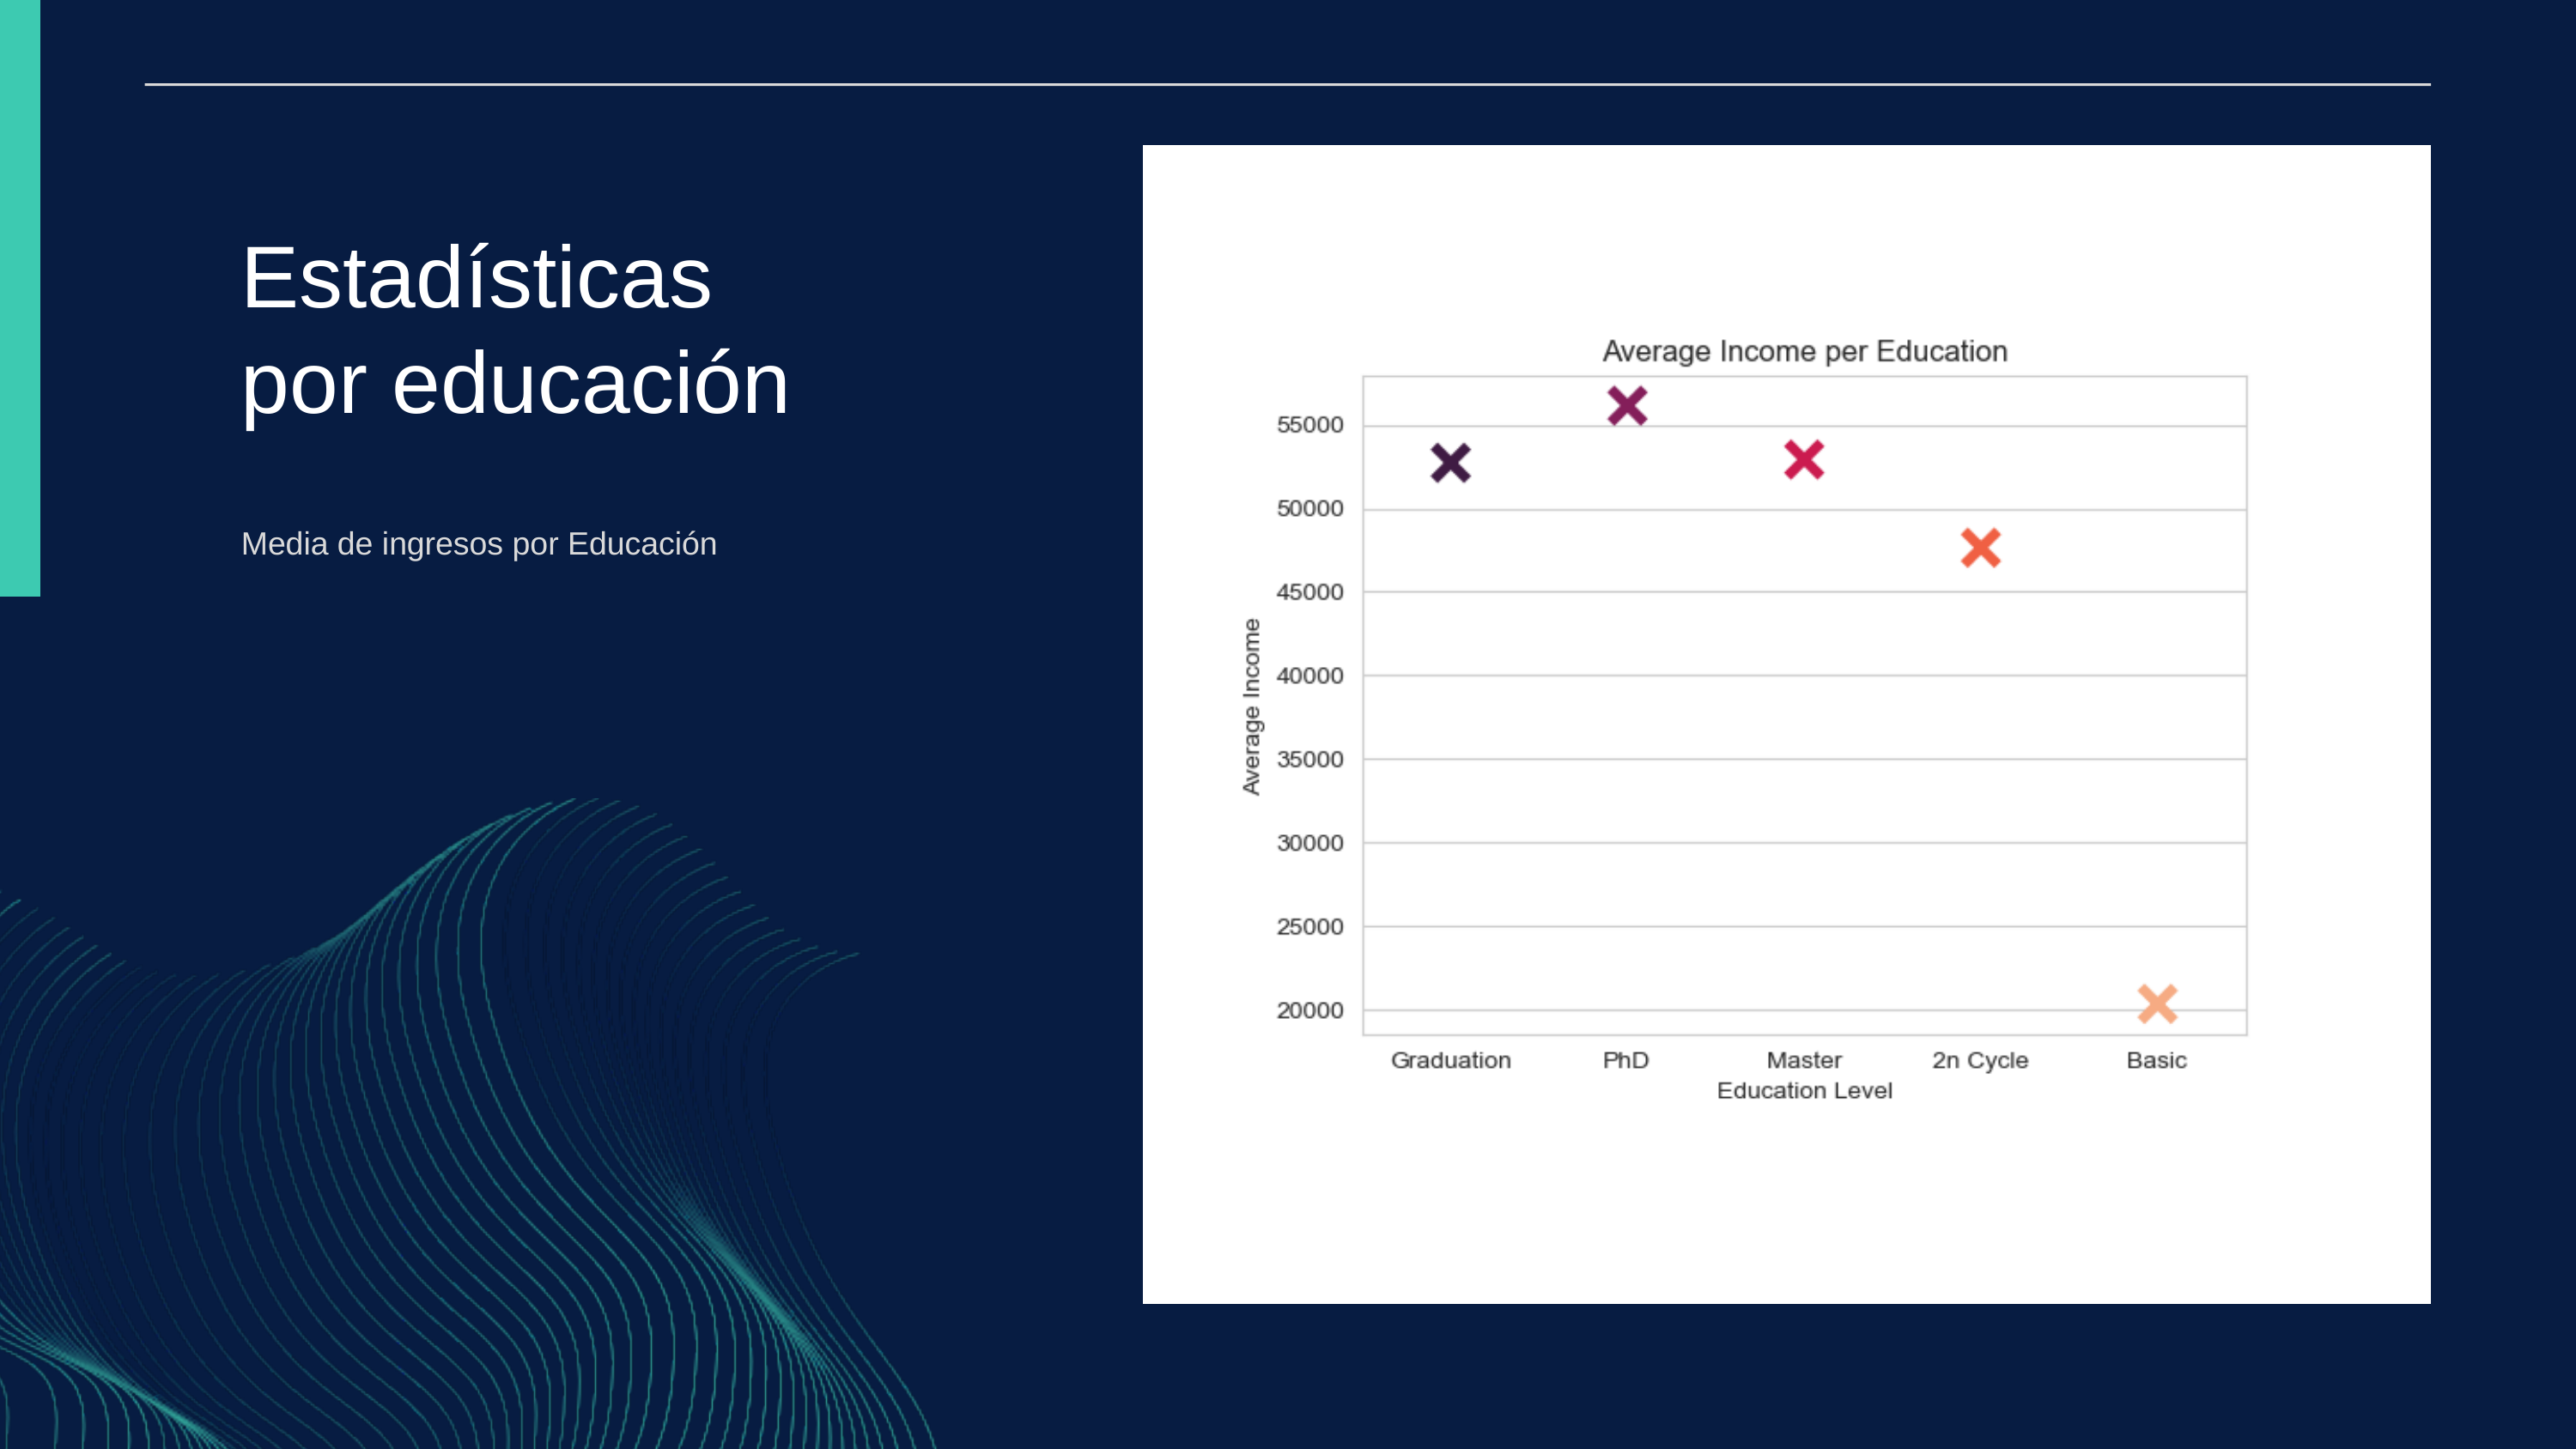

Estadísticas
por educación

Media de ingresos por Educación